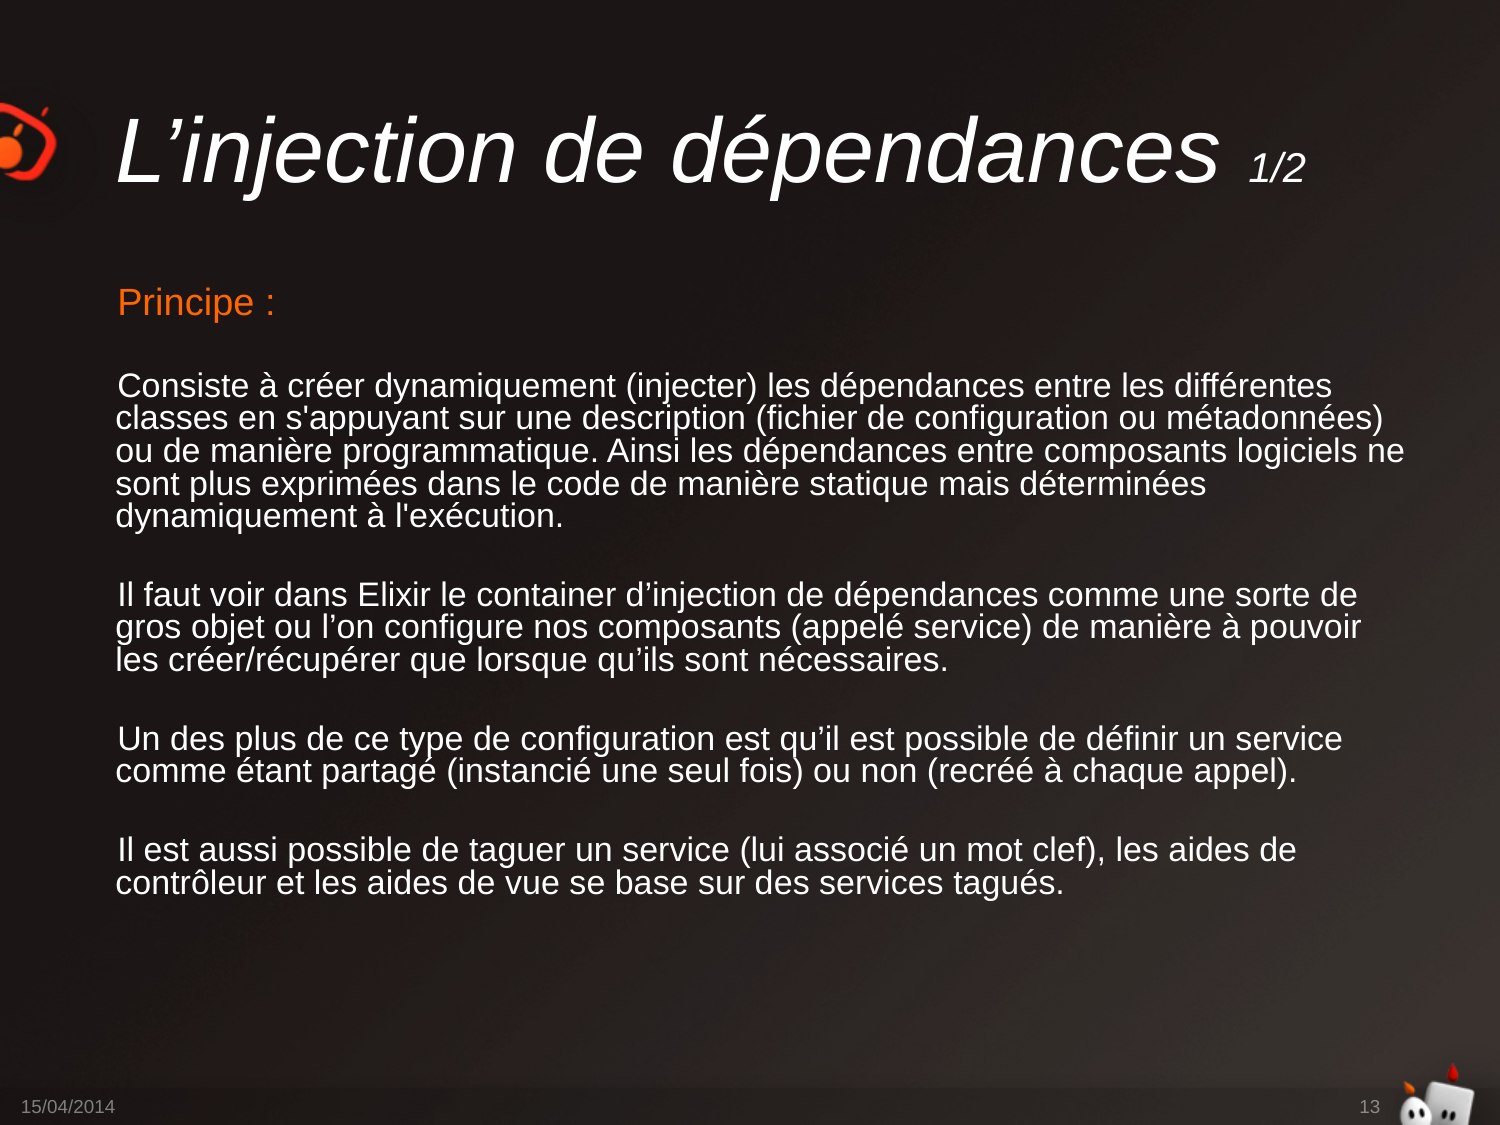

# L’injection de dépendances 1/2
Principe :

Consiste à créer dynamiquement (injecter) les dépendances entre les différentes classes en s'appuyant sur une description (fichier de configuration ou métadonnées) ou de manière programmatique. Ainsi les dépendances entre composants logiciels ne sont plus exprimées dans le code de manière statique mais déterminées dynamiquement à l'exécution.

Il faut voir dans Elixir le container d’injection de dépendances comme une sorte de gros objet ou l’on configure nos composants (appelé service) de manière à pouvoir les créer/récupérer que lorsque qu’ils sont nécessaires.

Un des plus de ce type de configuration est qu’il est possible de définir un service comme étant partagé (instancié une seul fois) ou non (recréé à chaque appel).

Il est aussi possible de taguer un service (lui associé un mot clef), les aides de contrôleur et les aides de vue se base sur des services tagués.

15/04/2014
13